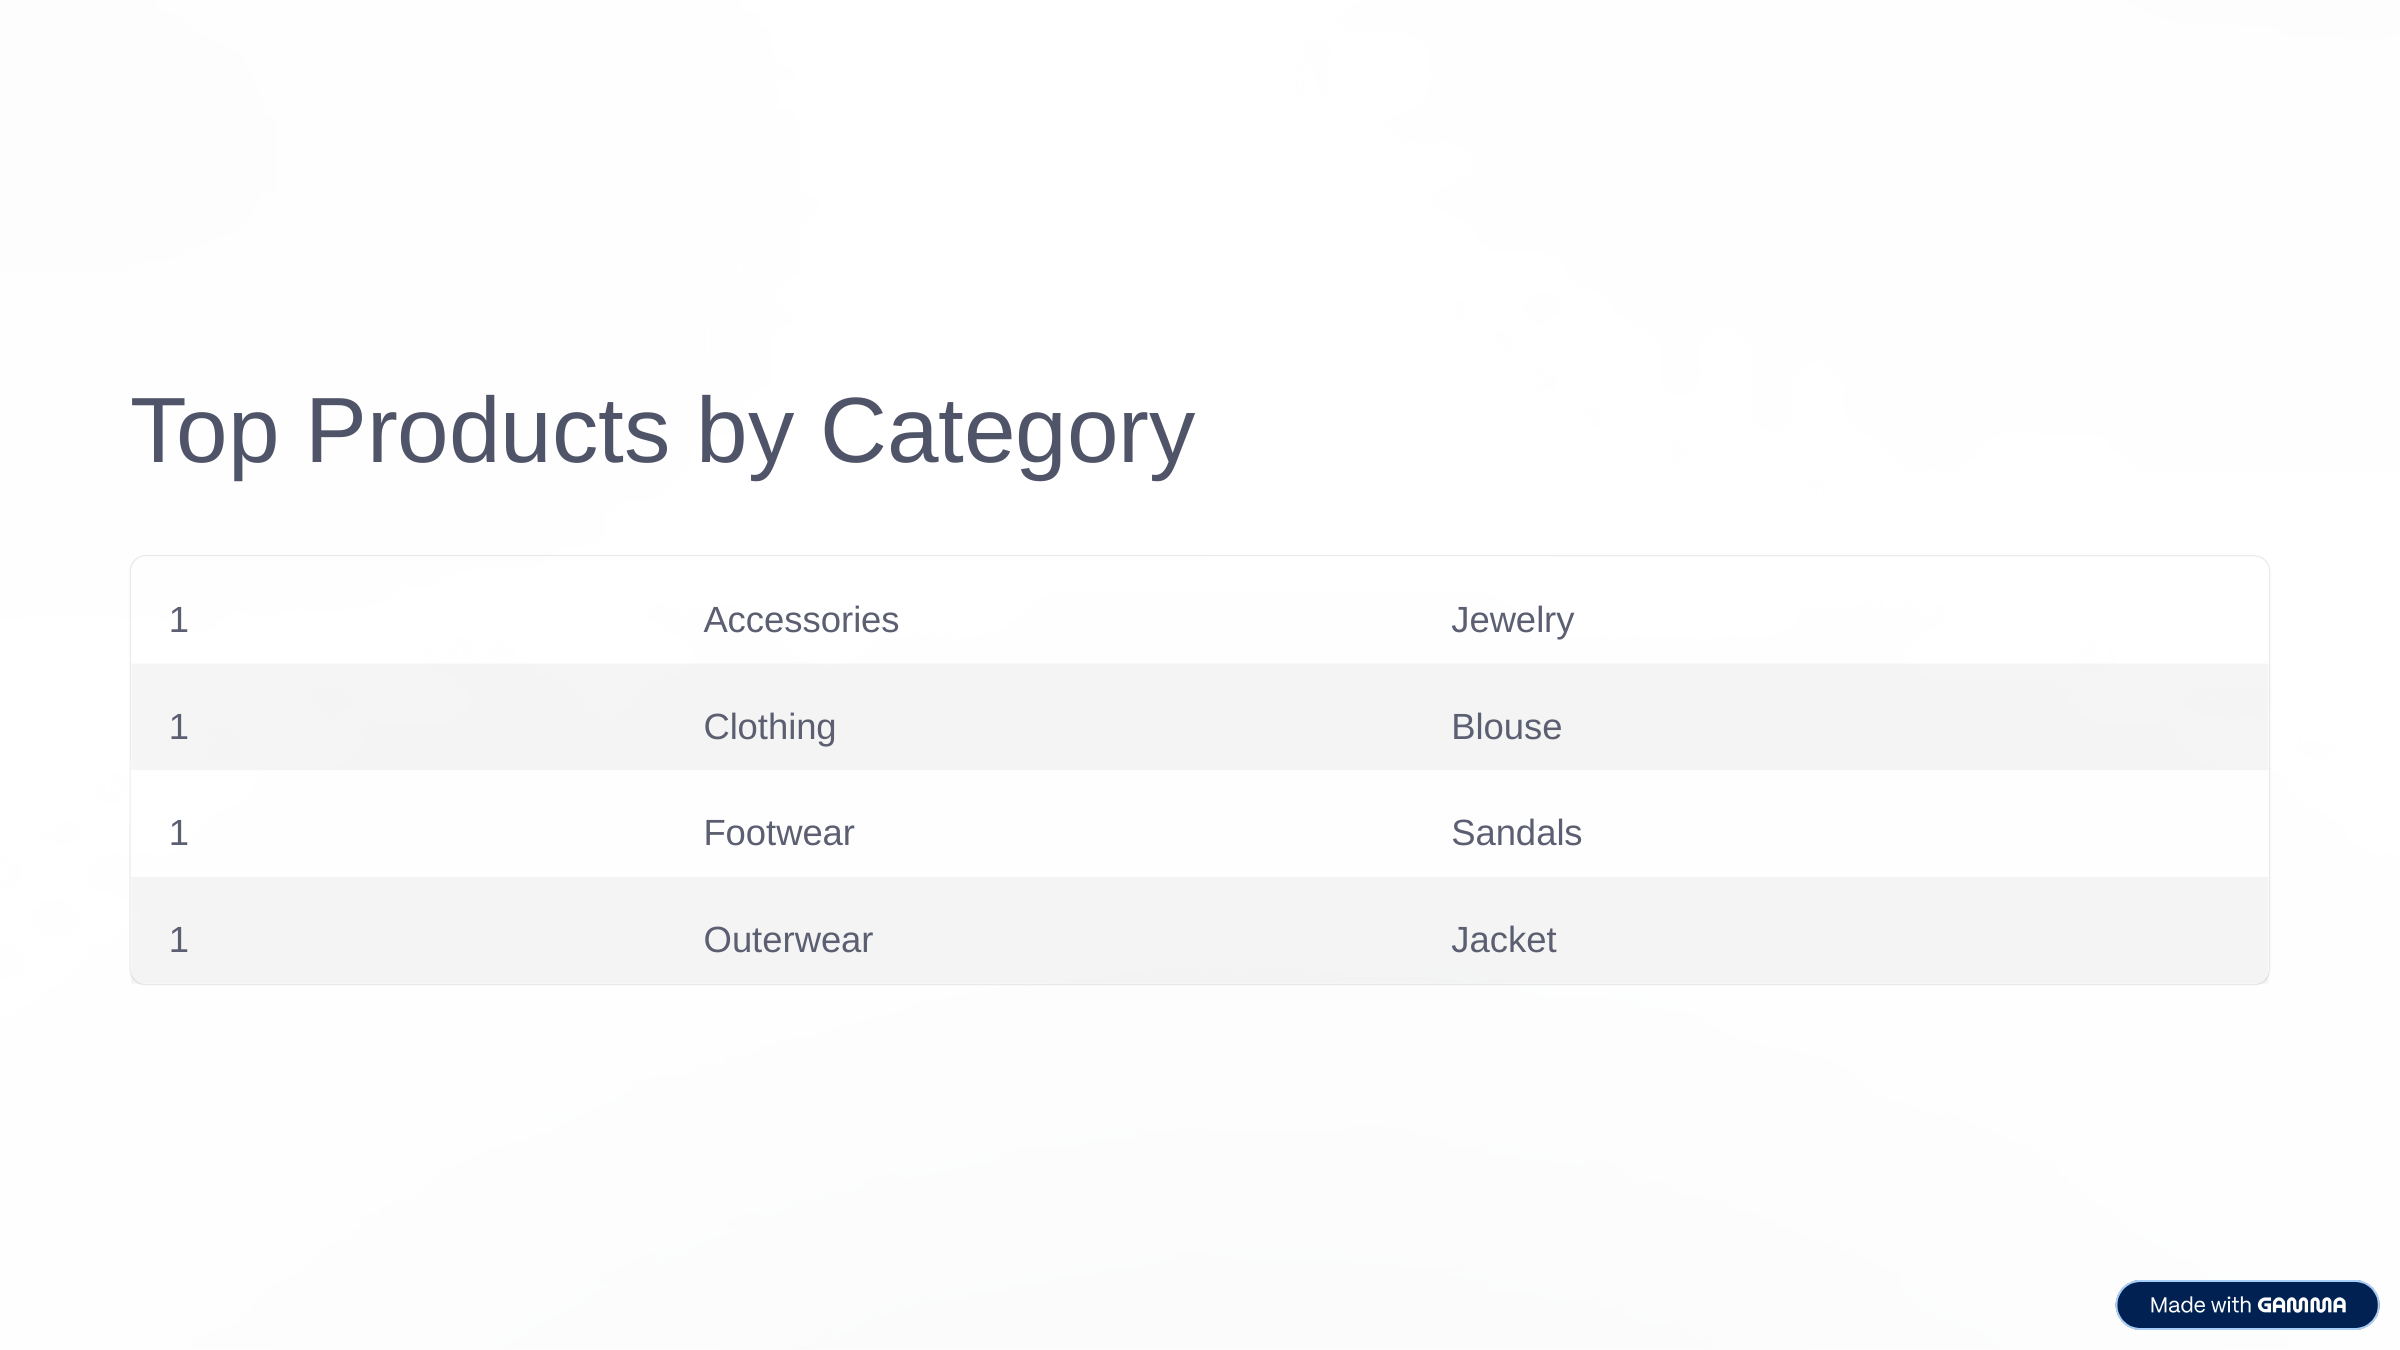

Top Products by Category

1
Accessories
Jewelry

1
Clothing
Blouse

1
Footwear
Sandals

1
Outerwear
Jacket